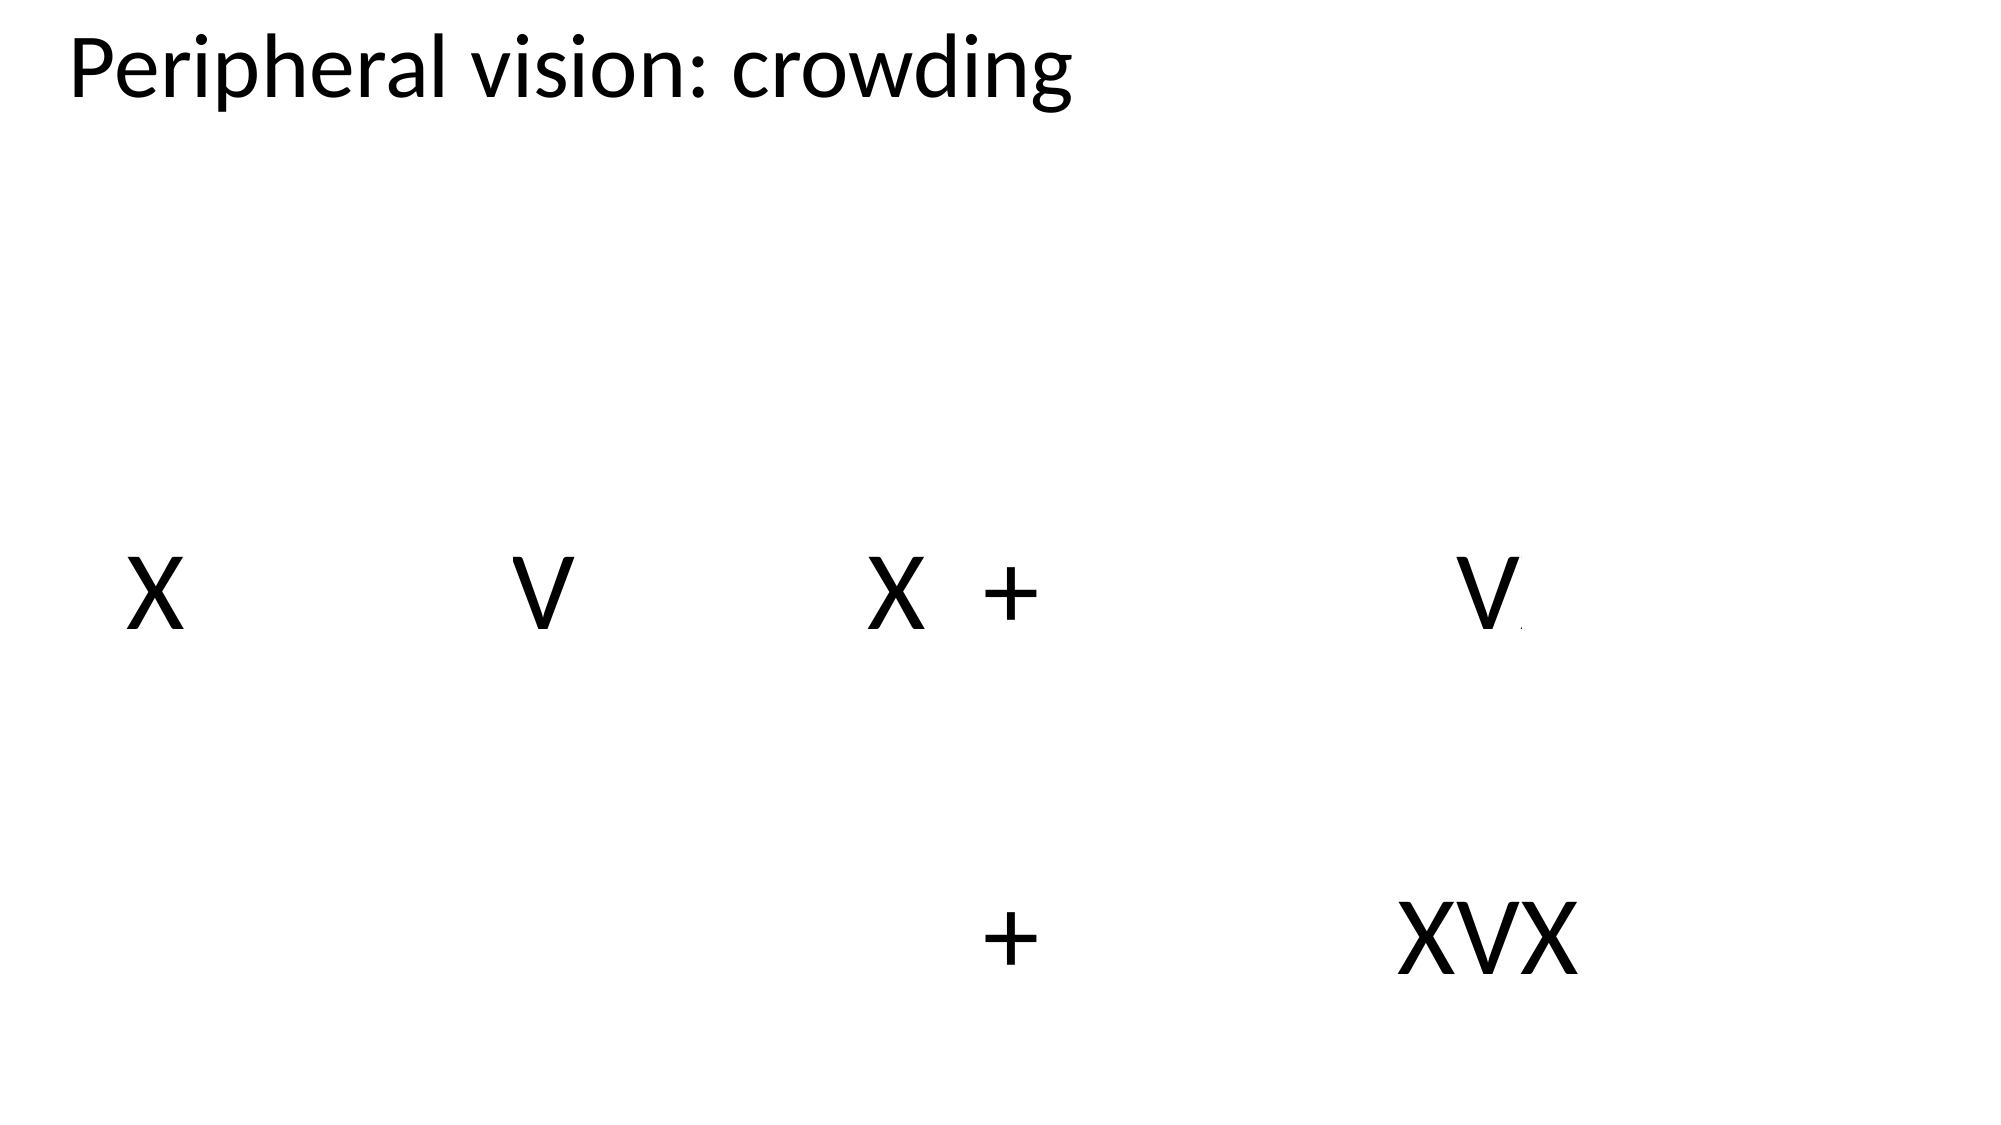

Peripheral vision: crowding

X
KVK
X
+
XVX

+
XVX